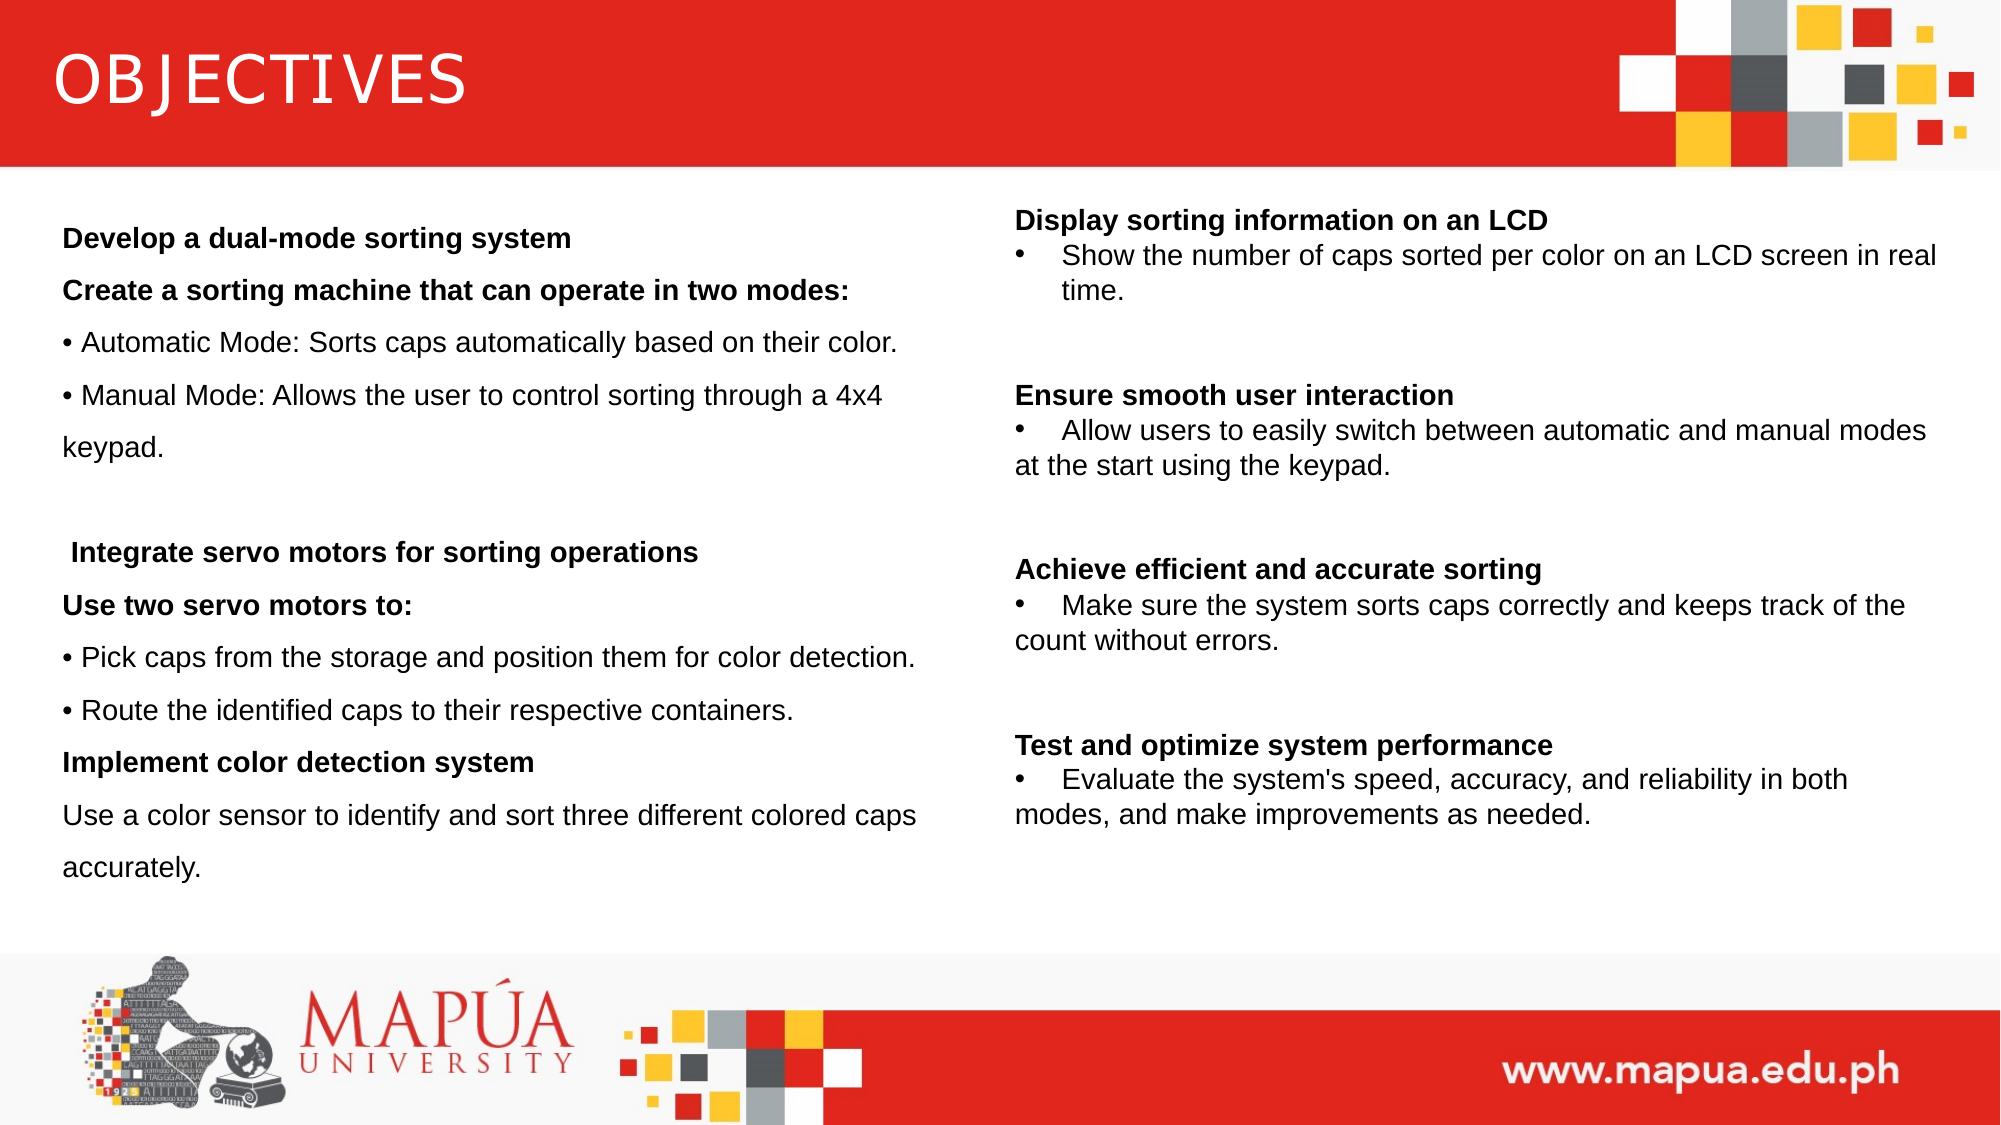

# OBJECTIVES

Develop a dual-mode sorting system
Create a sorting machine that can operate in two modes:
• Automatic Mode: Sorts caps automatically based on their color.
• Manual Mode: Allows the user to control sorting through a 4x4
keypad.

 Integrate servo motors for sorting operations
Use two servo motors to:
• Pick caps from the storage and position them for color detection.
• Route the identified caps to their respective containers.
Implement color detection system
Use a color sensor to identify and sort three different colored caps
accurately.

Display sorting information on an LCD
Show the number of caps sorted per color on an LCD screen in real time.

Ensure smooth user interaction
Allow users to easily switch between automatic and manual modes
at the start using the keypad.

Achieve efficient and accurate sorting
Make sure the system sorts caps correctly and keeps track of the
count without errors.

Test and optimize system performance
Evaluate the system's speed, accuracy, and reliability in both
modes, and make improvements as needed.